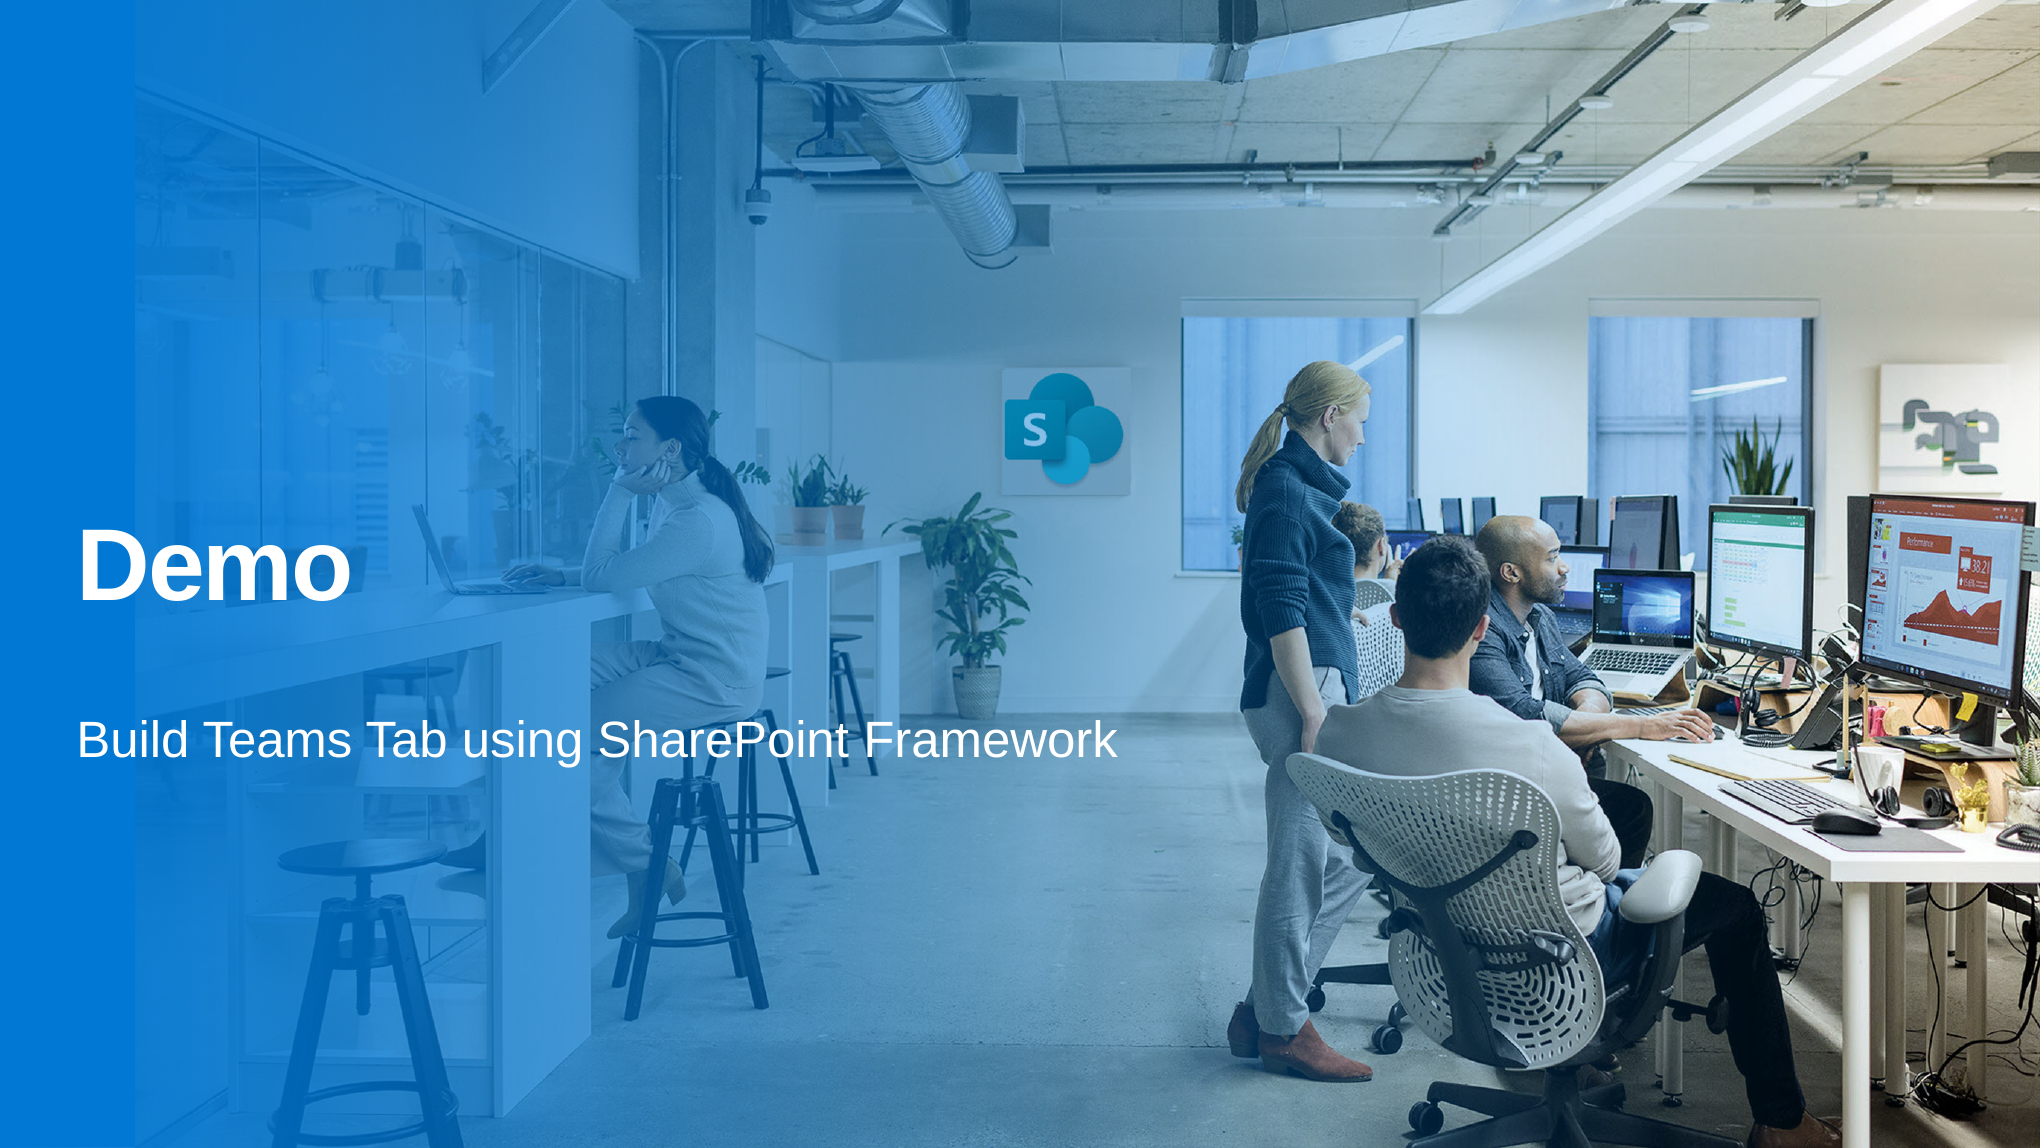

# Demo
Build Teams Tab using SharePoint Framework